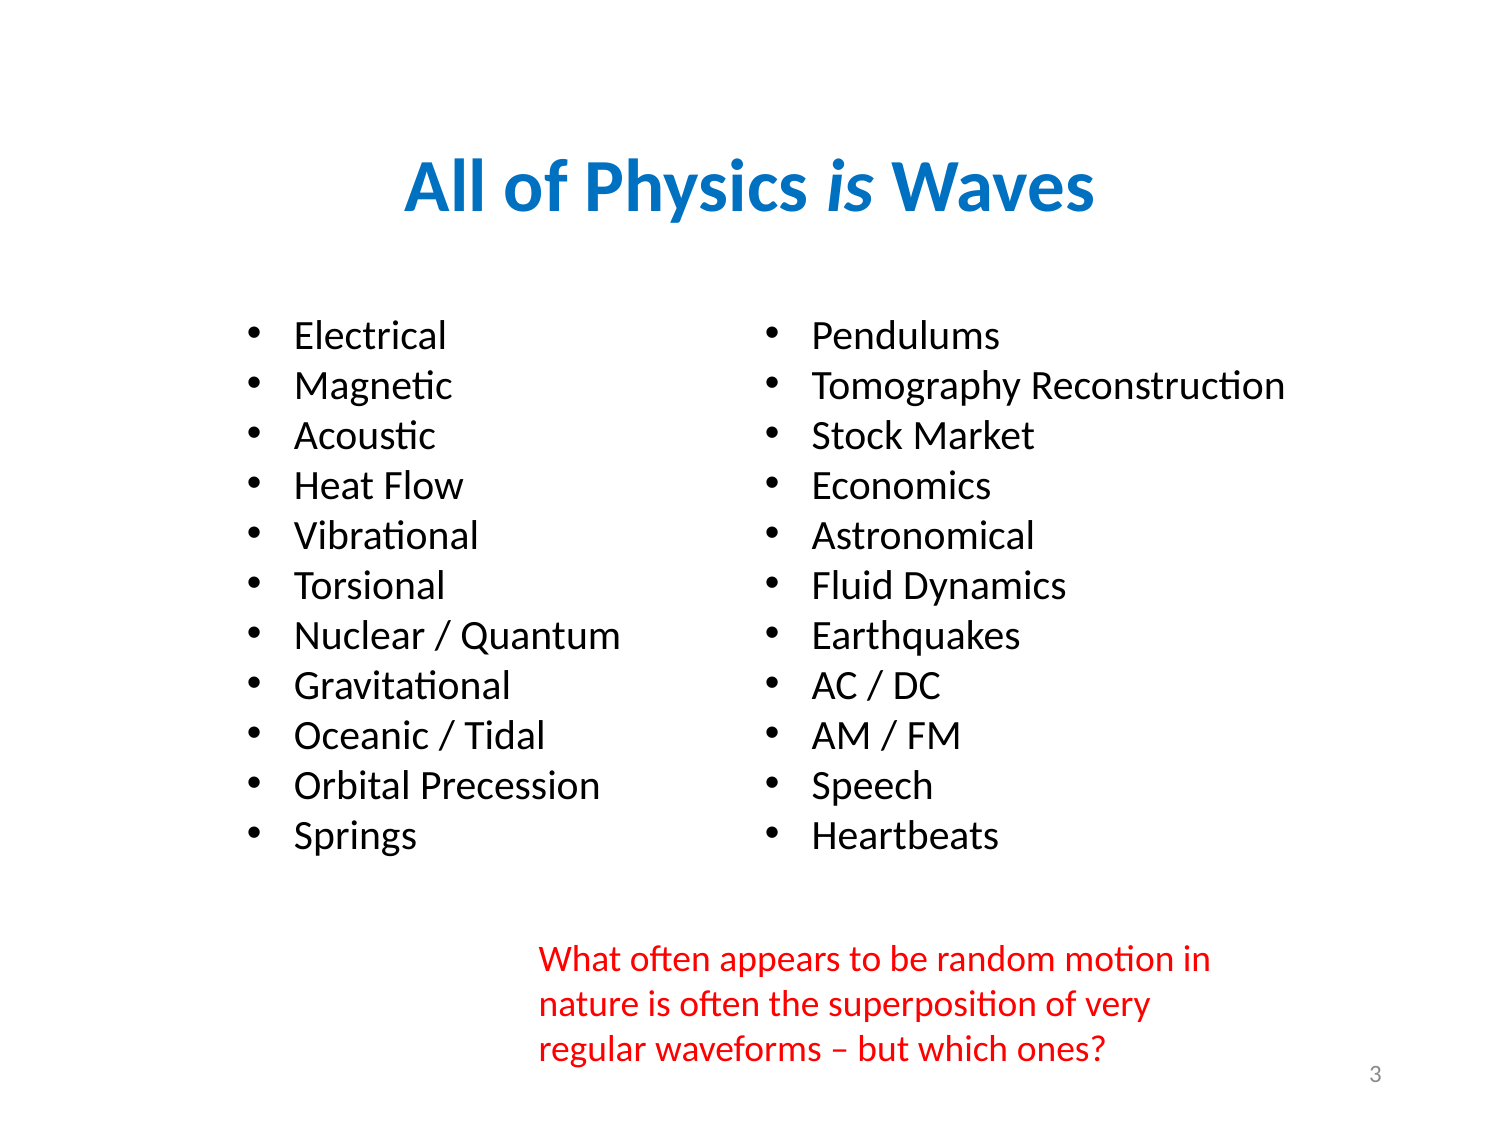

All of Physics is Waves
Pendulums
Tomography Reconstruction
Stock Market
Economics
Astronomical
Fluid Dynamics
Earthquakes
AC / DC
AM / FM
Speech
Heartbeats
Electrical
Magnetic
Acoustic
Heat Flow
Vibrational
Torsional
Nuclear / Quantum
Gravitational
Oceanic / Tidal
Orbital Precession
Springs
What often appears to be random motion in nature is often the superposition of very regular waveforms – but which ones?
3